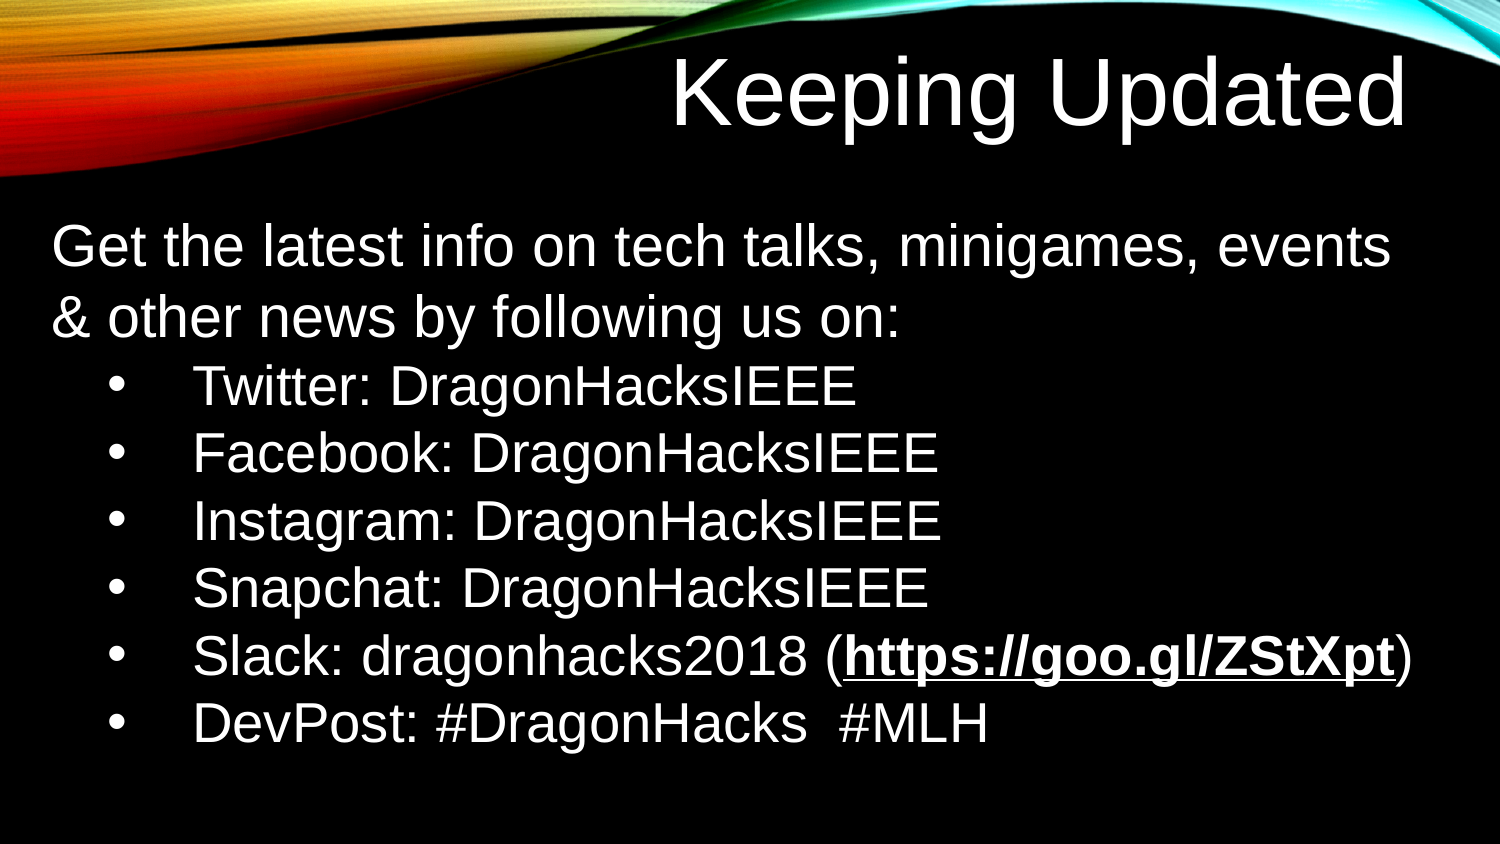

# Keeping Updated
Get the latest info on tech talks, minigames, events & other news by following us on:
Twitter: DragonHacksIEEE
Facebook: DragonHacksIEEE
Instagram: DragonHacksIEEE
Snapchat: DragonHacksIEEE
Slack: dragonhacks2018 (https://goo.gl/ZStXpt)
DevPost: #DragonHacks  #MLH